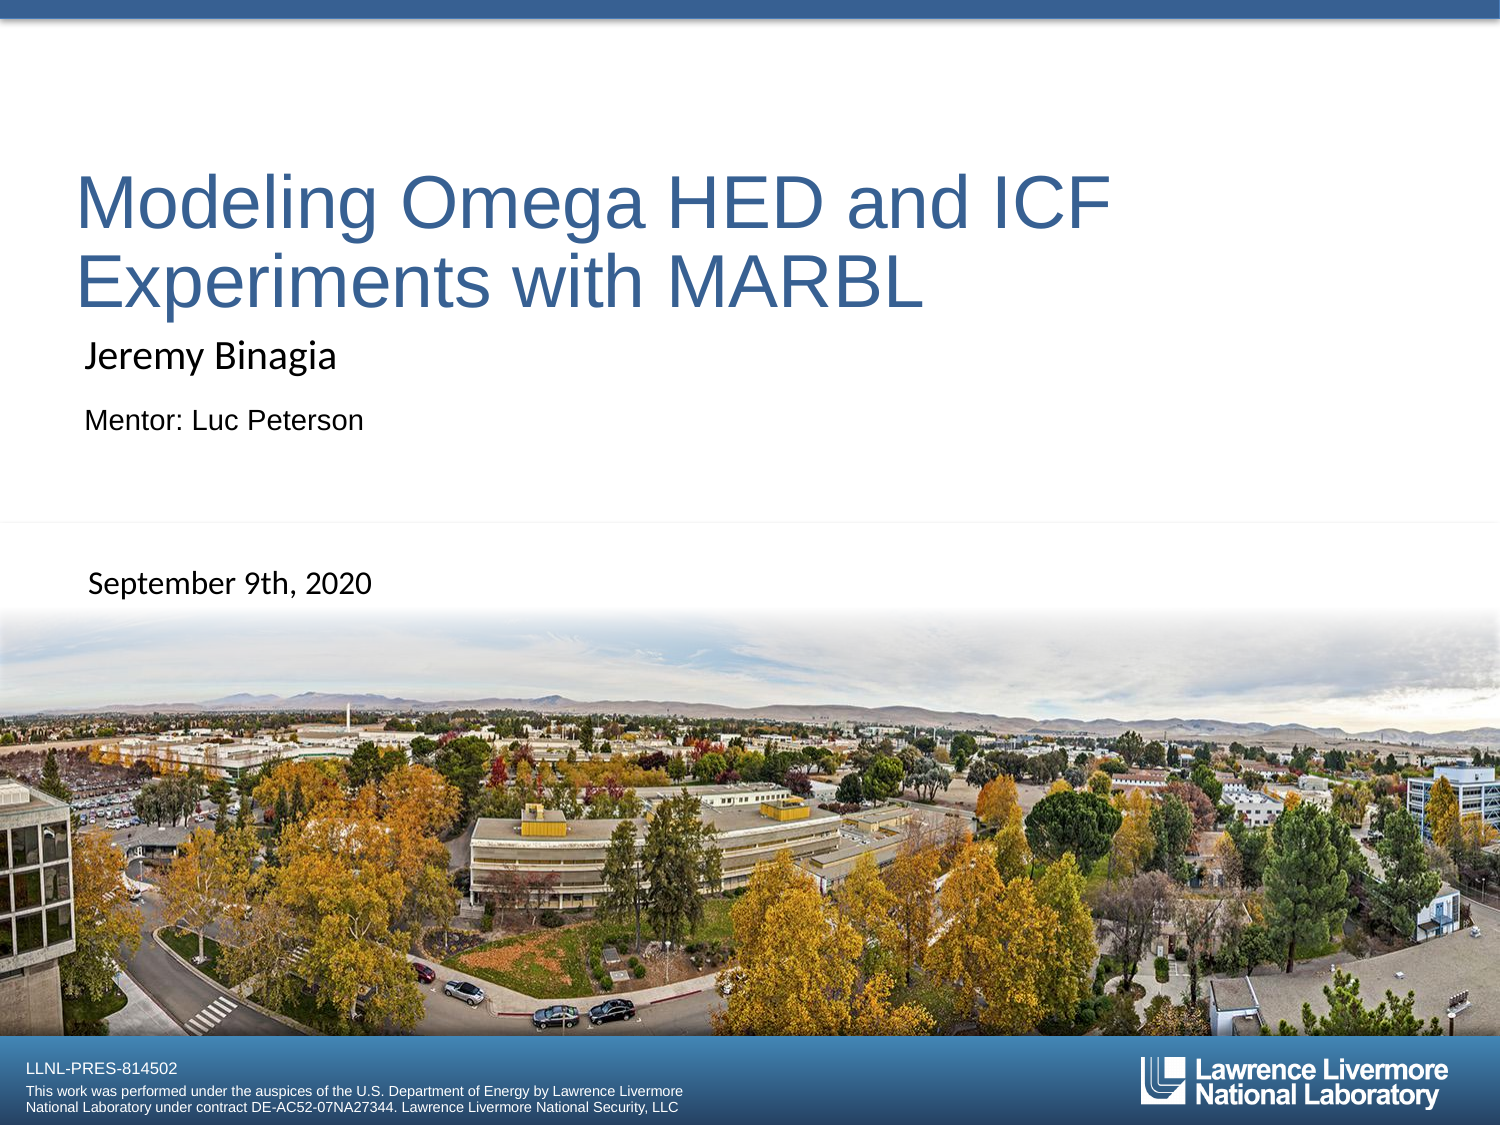

# Modeling Omega HED and ICF Experiments with MARBL
Jeremy Binagia
Mentor: Luc Peterson

September 9th, 2020